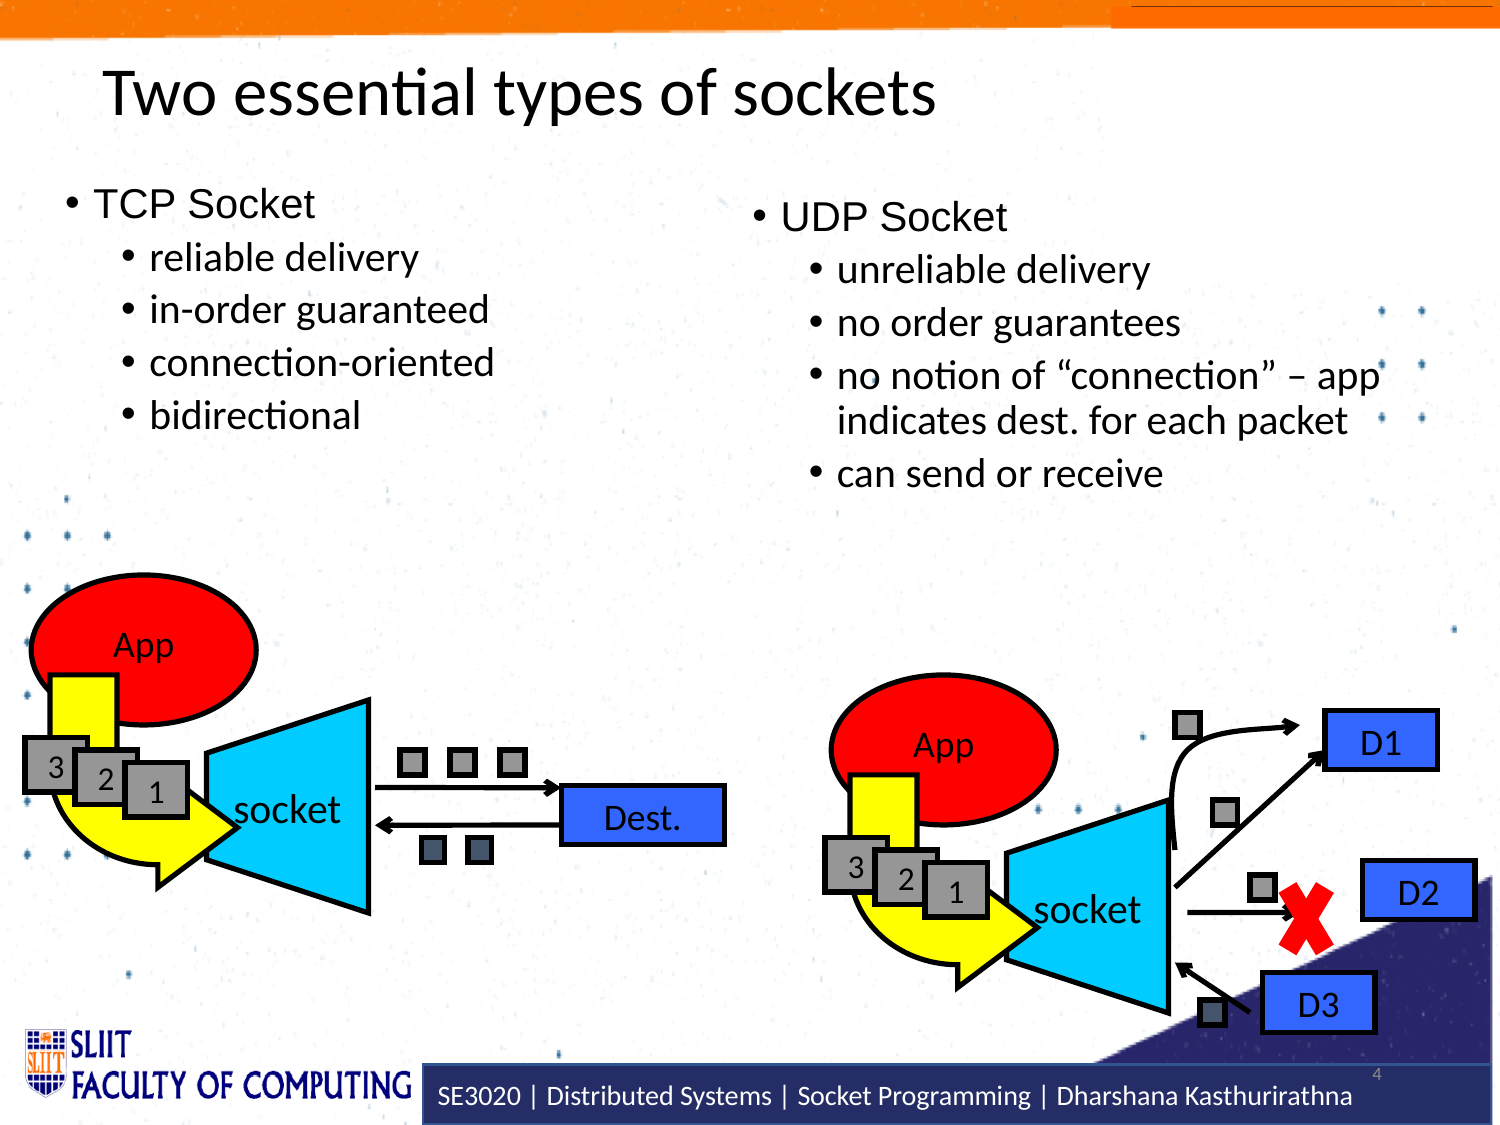

# Two essential types of sockets
TCP Socket
reliable delivery
in-order guaranteed
connection-oriented
bidirectional
UDP Socket
unreliable delivery
no order guarantees
no notion of “connection” – app indicates dest. for each packet
can send or receive

App

socket
3
2

1
Dest.

App
D1

socket

3
2
D2
1

D3

4